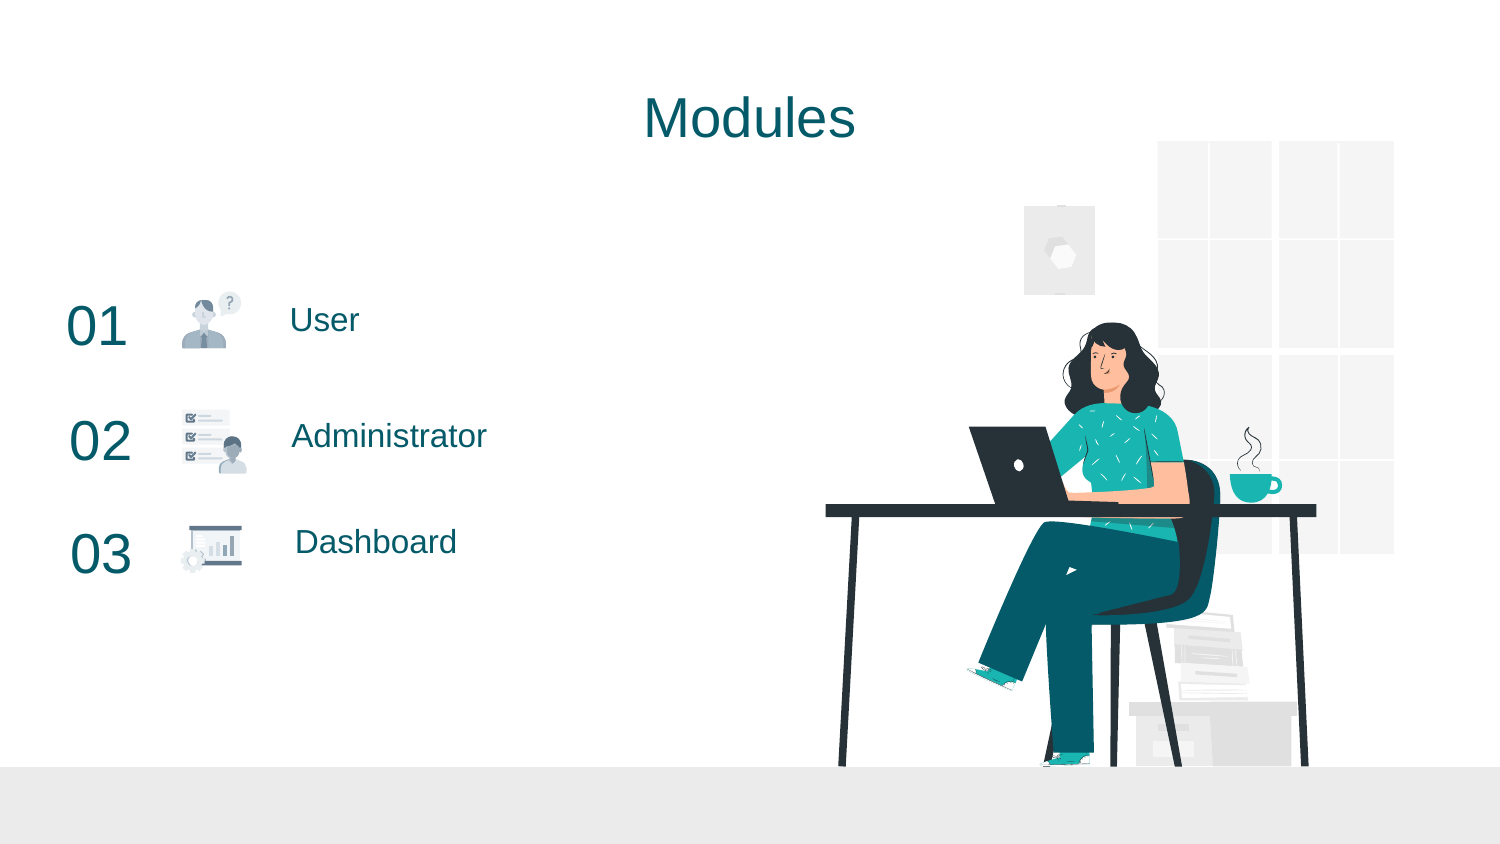

Modules
# 01

User

02

Administrator

03
Dashboard